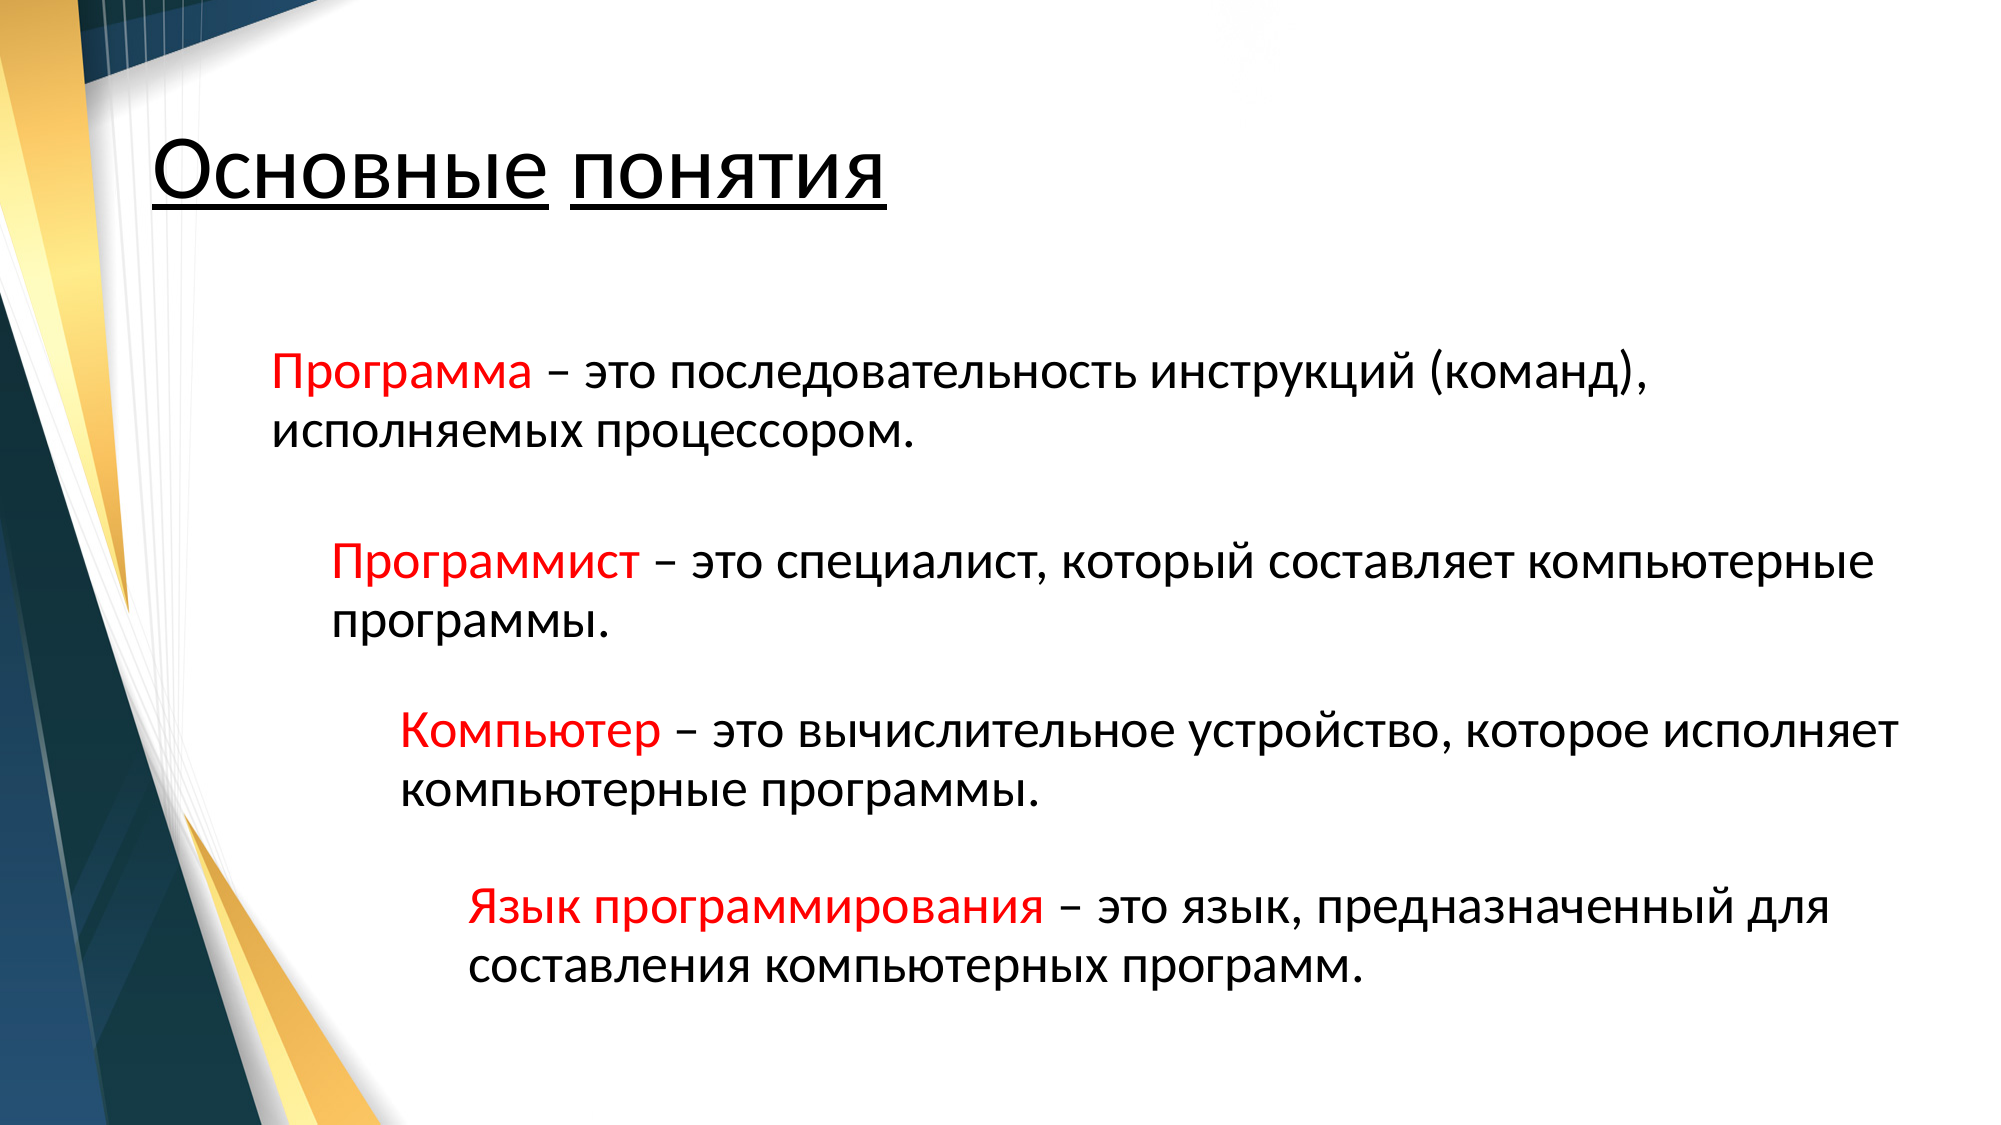

# Основные понятия
Программа – это последовательность инструкций (команд), исполняемых процессором.
Программист – это специалист, который составляет компьютерные программы.
Компьютер – это вычислительное устройство, которое исполняет компьютерные программы.
Язык программирования – это язык, предназначенный для составления компьютерных программ.